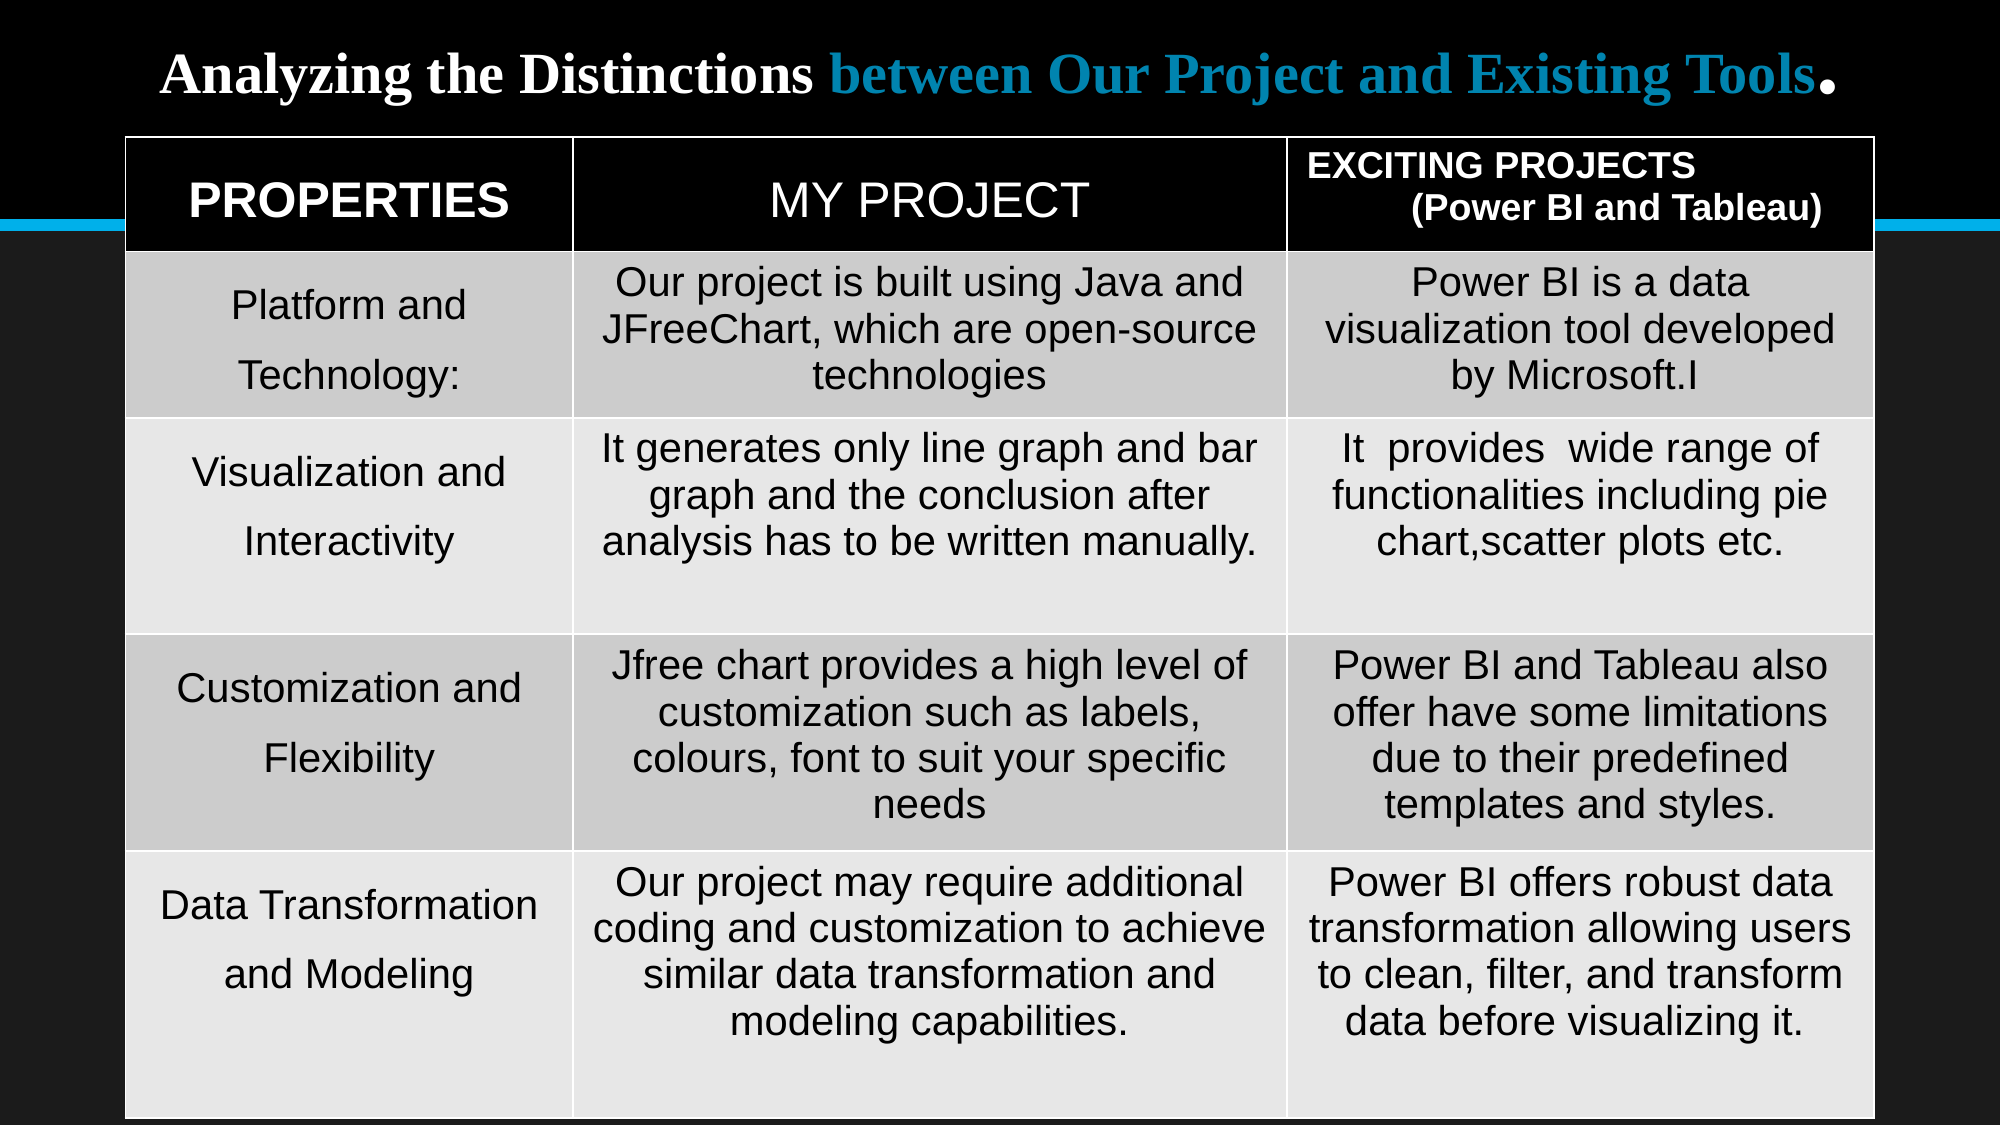

# Analyzing the Distinctions between Our Project and Existing Tools.
| PROPERTIES | MY PROJECT | EXCITING PROJECTS (Power BI and Tableau) |
| --- | --- | --- |
| Platform and Technology: | Our project is built using Java and JFreeChart, which are open-source technologies | Power BI is a data visualization tool developed by Microsoft.I |
| Visualization and Interactivity | It generates only line graph and bar graph and the conclusion after analysis has to be written manually. | It provides wide range of functionalities including pie chart,scatter plots etc. |
| Customization and Flexibility | Jfree chart provides a high level of customization such as labels, colours, font to suit your specific needs | Power BI and Tableau also offer have some limitations due to their predefined templates and styles. |
| Data Transformation and Modeling | Our project may require additional coding and customization to achieve similar data transformation and modeling capabilities. | Power BI offers robust data transformation allowing users to clean, filter, and transform data before visualizing it. |